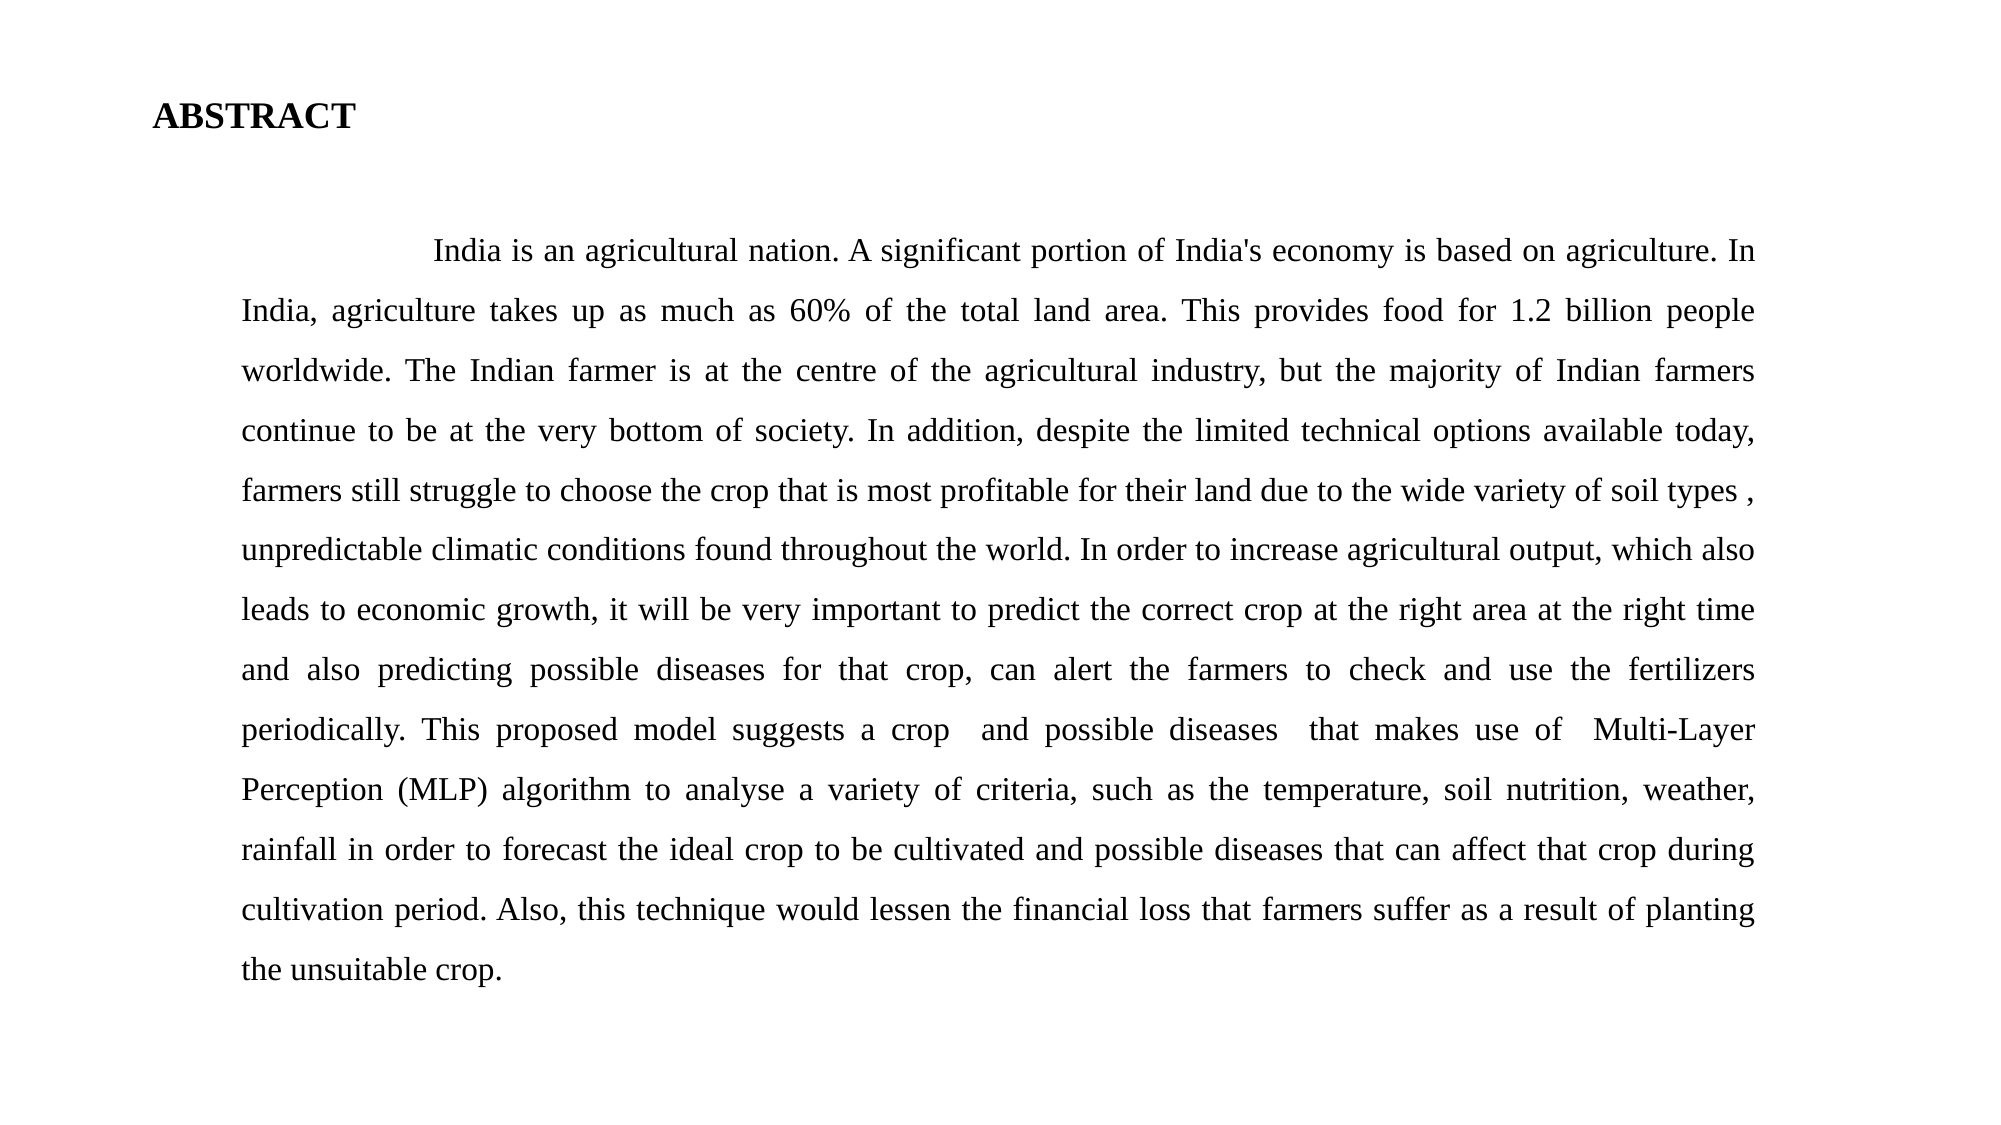

ABSTRACT
                   India is an agricultural nation. A significant portion of India's economy is based on agriculture. In India, agriculture takes up as much as 60% of the total land area. This provides food for 1.2 billion people worldwide. The Indian farmer is at the centre of the agricultural industry, but the majority of Indian farmers continue to be at the very bottom of society. In addition, despite the limited technical options available today, farmers still struggle to choose the crop that is most profitable for their land due to the wide variety of soil types , unpredictable climatic conditions found throughout the world. In order to increase agricultural output, which also leads to economic growth, it will be very important to predict the correct crop at the right area at the right time and also predicting possible diseases for that crop, can alert the farmers to check and use the fertilizers periodically. This proposed model suggests a crop  and possible diseases  that makes use of  Multi-Layer Perception (MLP) algorithm to analyse a variety of criteria, such as the temperature, soil nutrition, weather, rainfall in order to forecast the ideal crop to be cultivated and possible diseases that can affect that crop during cultivation period. Also, this technique would lessen the financial loss that farmers suffer as a result of planting the unsuitable crop.